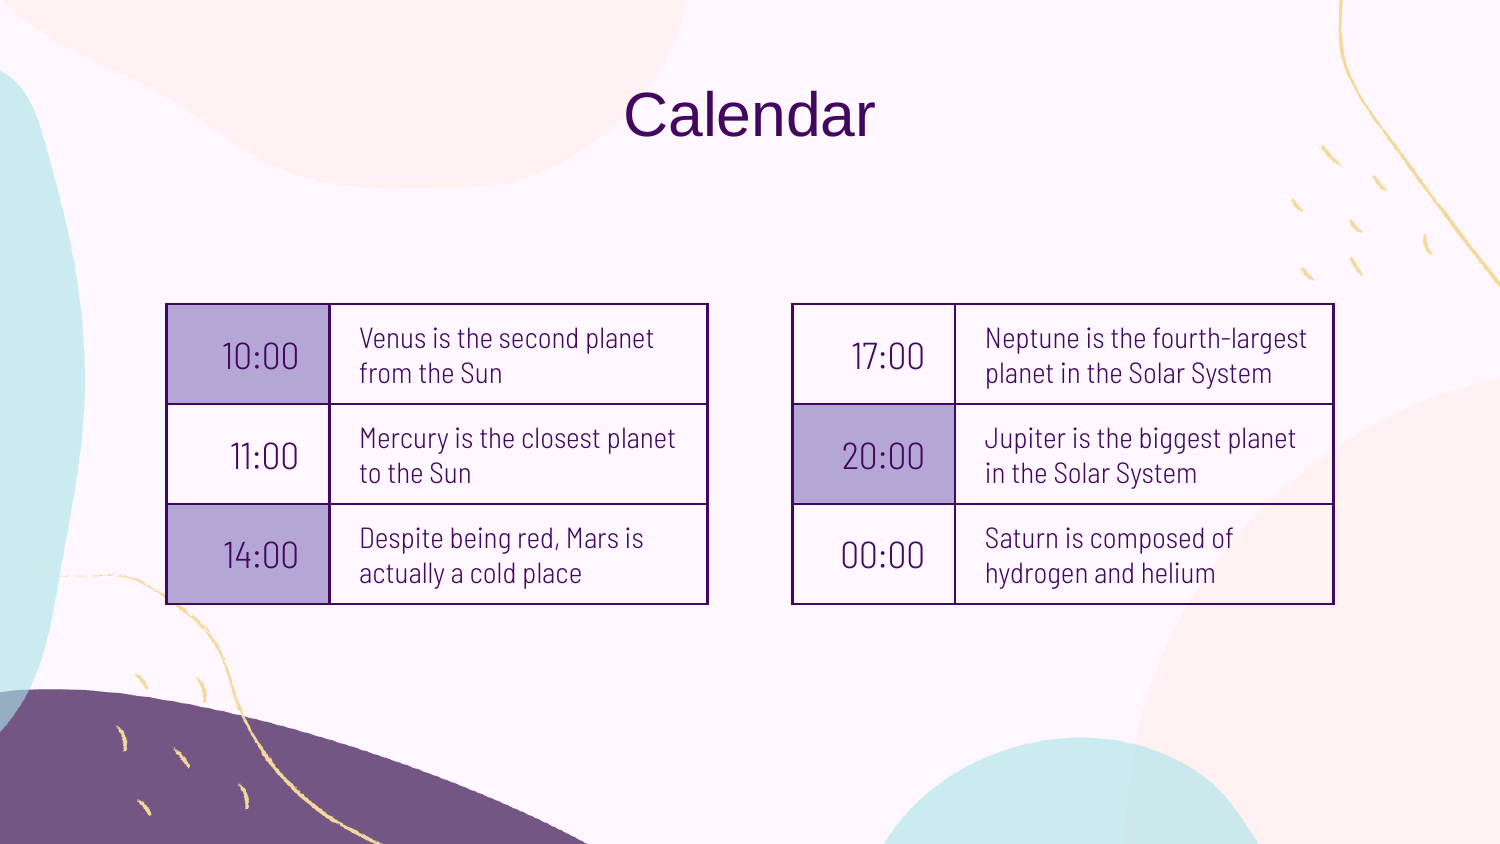

# Calendar
| 10:00 | Venus is the second planet from the Sun |
| --- | --- |
| 11:00 | Mercury is the closest planet to the Sun |
| 14:00 | Despite being red, Mars is actually a cold place |
| 17:00 | Neptune is the fourth-largest planet in the Solar System |
| --- | --- |
| 20:00 | Jupiter is the biggest planet in the Solar System |
| 00:00 | Saturn is composed of hydrogen and helium |